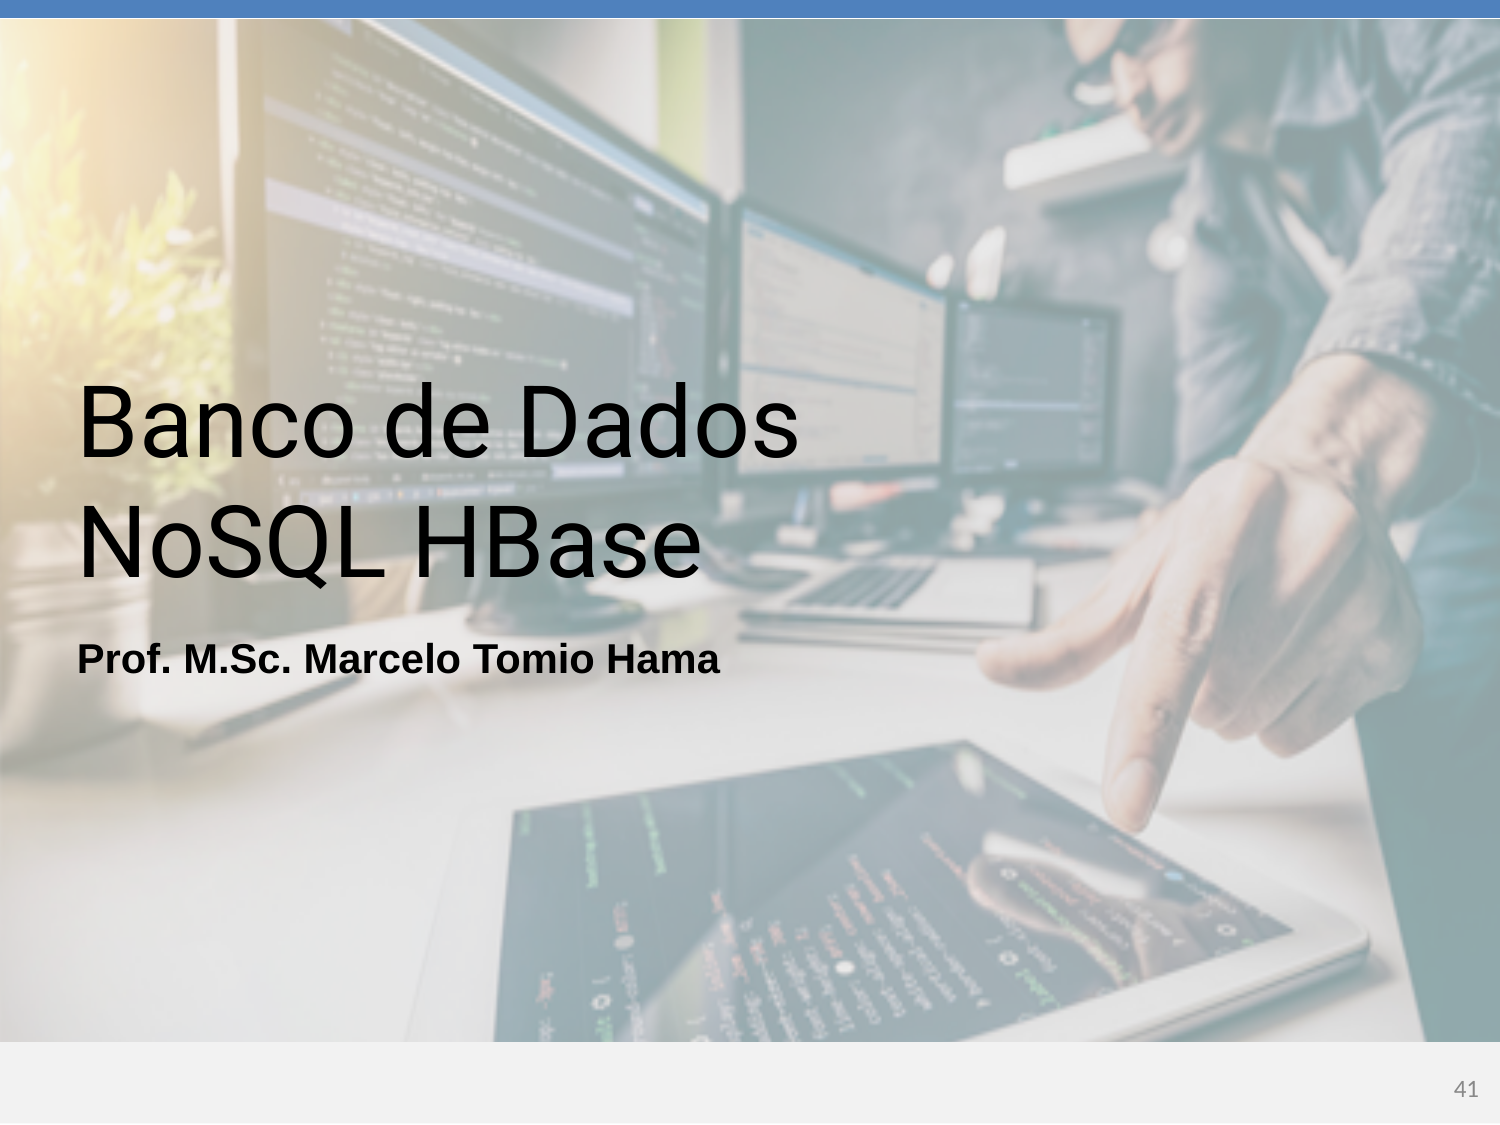

# Banco de Dados
NoSQL HBase
Prof. M.Sc. Marcelo Tomio Hama
41